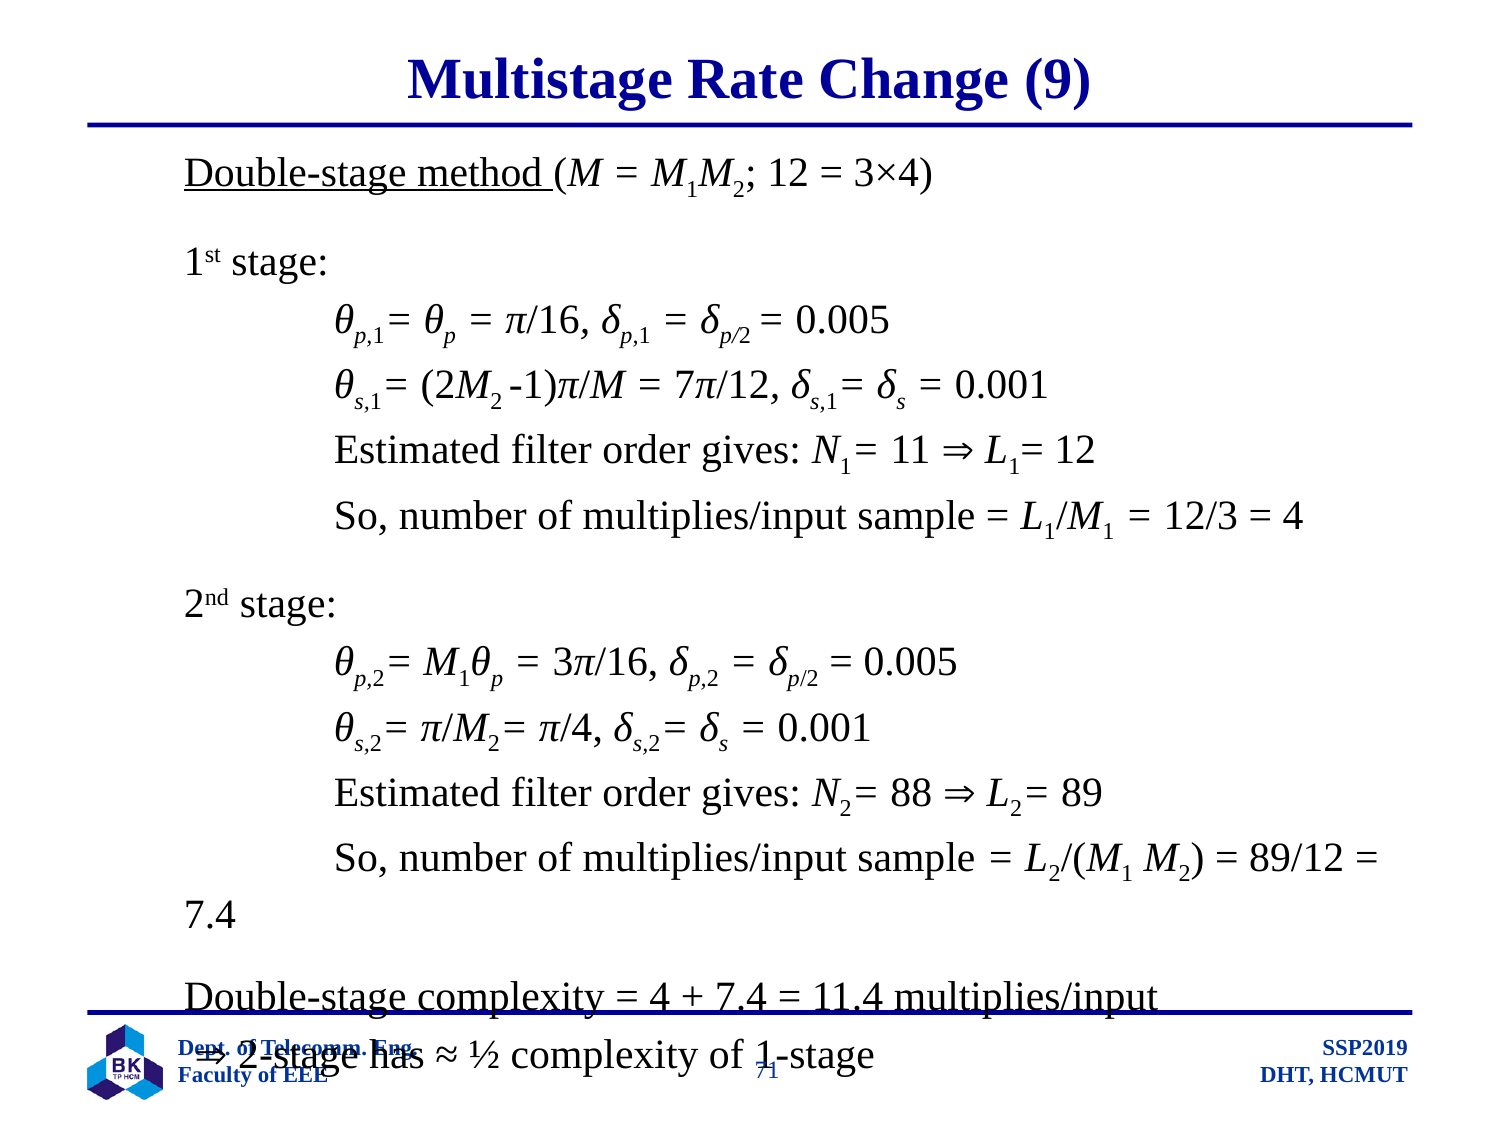

# Multistage Rate Change (9)
	Double-stage method (M = M1M2; 12 = 3×4)

	1st stage:
		θp,1= θp = π/16, δp,1 = δp/2 = 0.005
		θs,1= (2M2 -1)π/M = 7π/12, δs,1= δs = 0.001
		Estimated filter order gives: N1= 11 ⇒ L1= 12
		So, number of multiplies/input sample = L1/M1 = 12/3 = 4

	2nd stage:
		θp,2= M1θp = 3π/16, δp,2 = δp/2 = 0.005
		θs,2= π/M2= π/4, δs,2= δs = 0.001
		Estimated filter order gives: N2= 88 ⇒ L2= 89
		So, number of multiplies/input sample = L2/(M1 M2) = 89/12 = 7.4

	Double-stage complexity = 4 + 7.4 = 11.4 multiplies/input
	 ⇒ 2-stage has ≈ ½ complexity of 1-stage
		  71